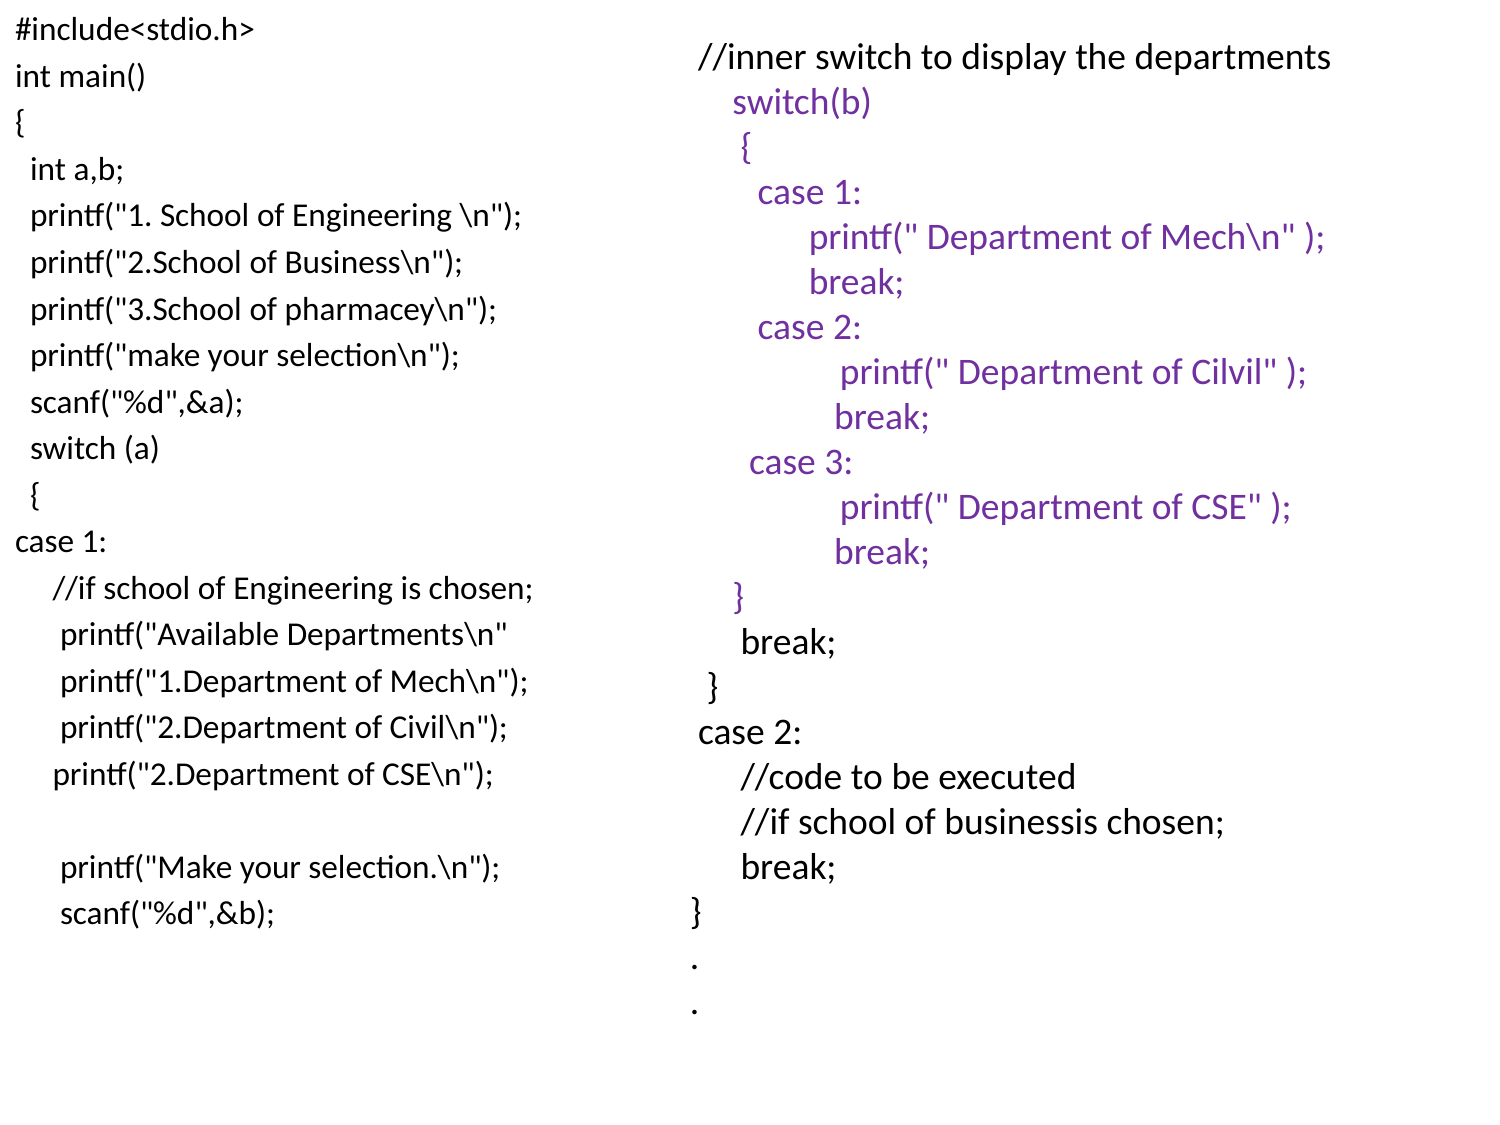

#include<stdio.h>
int main()
{
  int a,b;
  printf("1. School of Engineering \n");
  printf("2.School of Business\n");
  printf("3.School of pharmacey\n");
  printf("make your selection\n");
  scanf("%d",&a);
  switch (a)
  {
case 1:
     //if school of Engineering is chosen;
      printf("Available Departments\n"
      printf("1.Department of Mech\n");
      printf("2.Department of Civil\n");
     printf("2.Department of CSE\n");

      printf("Make your selection.\n");
      scanf("%d",&b);

 //inner switch to display the departments
     switch(b)
      {
        case 1:
              printf(" Department of Mech\n" );
              break;
        case 2:
	printf(" Department of Cilvil" );
                 break;
       case 3:
	printf(" Department of CSE" );
                 break;
     }
      break;
  }
 case 2:
      //code to be executed
      //if school of businessis chosen;
      break;
}
.
.